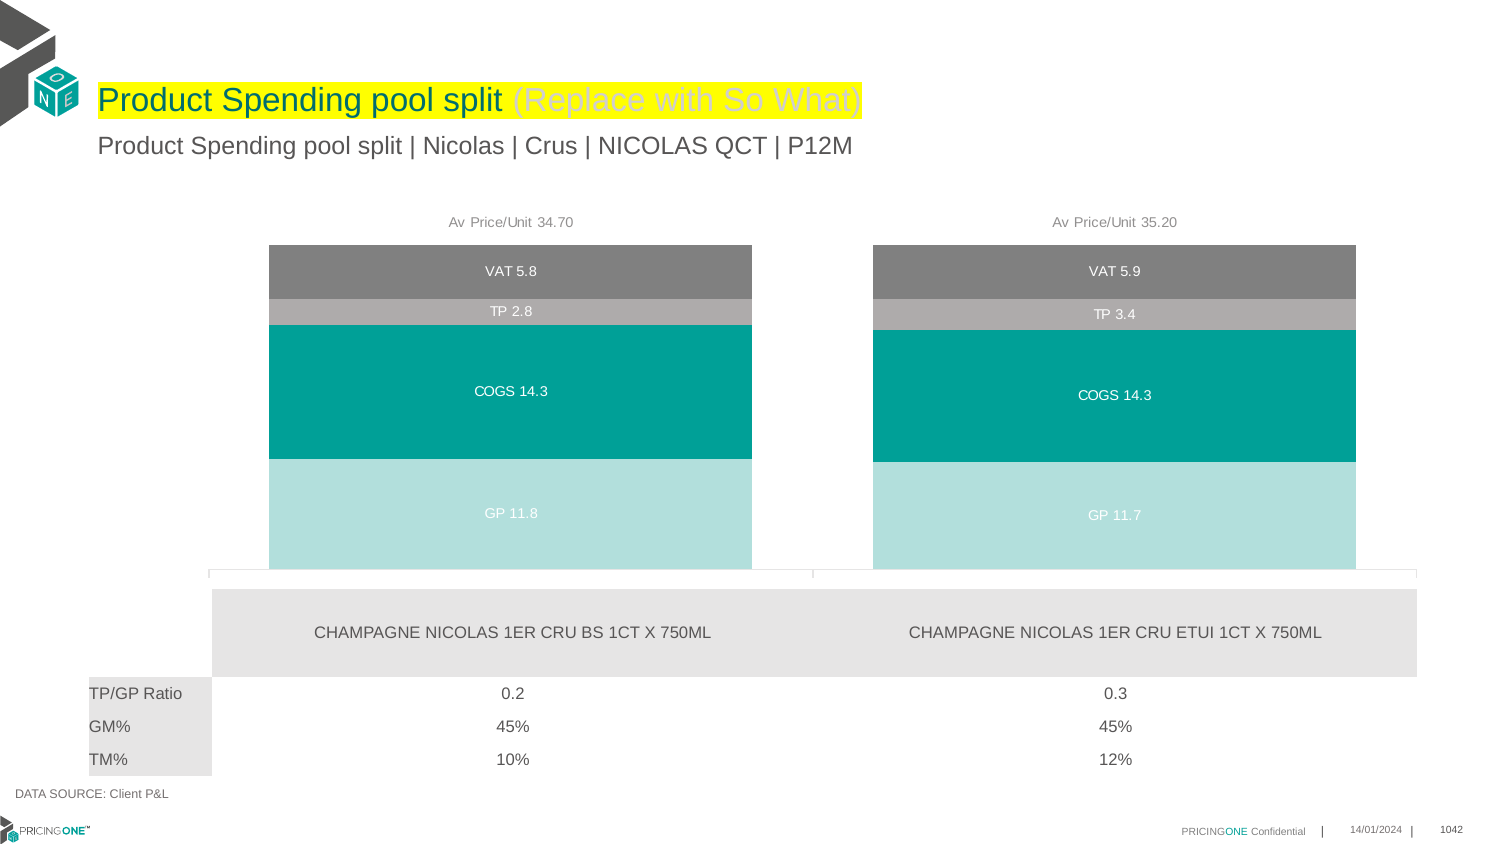

# Product Spending pool split (Replace with So What)
Product Spending pool split | Nicolas | Crus | NICOLAS QCT | P12M

### Chart

| Category | GP | COGS | TP | VAT |
|---|---|---|---|---|
| Av Price/Unit 34.70 | 11.773234782608695 | 14.31222608695652 | 2.8348289855072473 | 5.784057971014492 |
| Av Price/Unit 35.20 | 11.66670361445783 | 14.274614457831326 | 3.396031325301209 | 5.867469879518072 |
|  | CHAMPAGNE NICOLAS 1ER CRU BS 1CT X 750ML | CHAMPAGNE NICOLAS 1ER CRU ETUI 1CT X 750ML |
| --- | --- | --- |
| TP/GP Ratio | 0.2 | 0.3 |
| GM% | 45% | 45% |
| TM% | 10% | 12% |
DATA SOURCE: Client P&L

14/01/2024
1042